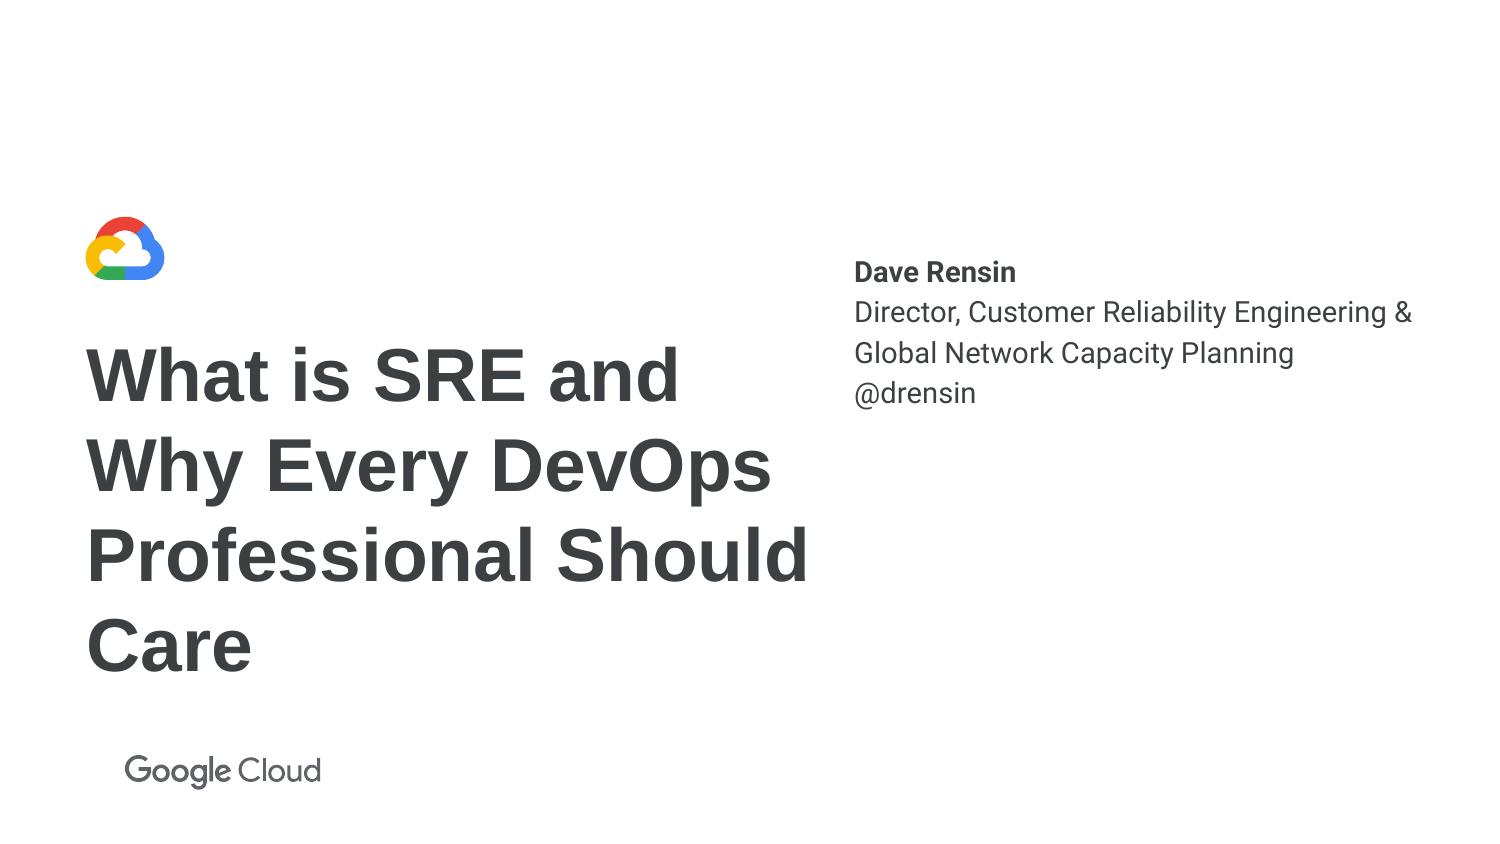

Dave Rensin
Director, Customer Reliability Engineering &  Global Network Capacity Planning
@drensin
# What is SRE and Why Every DevOps Professional Should Care